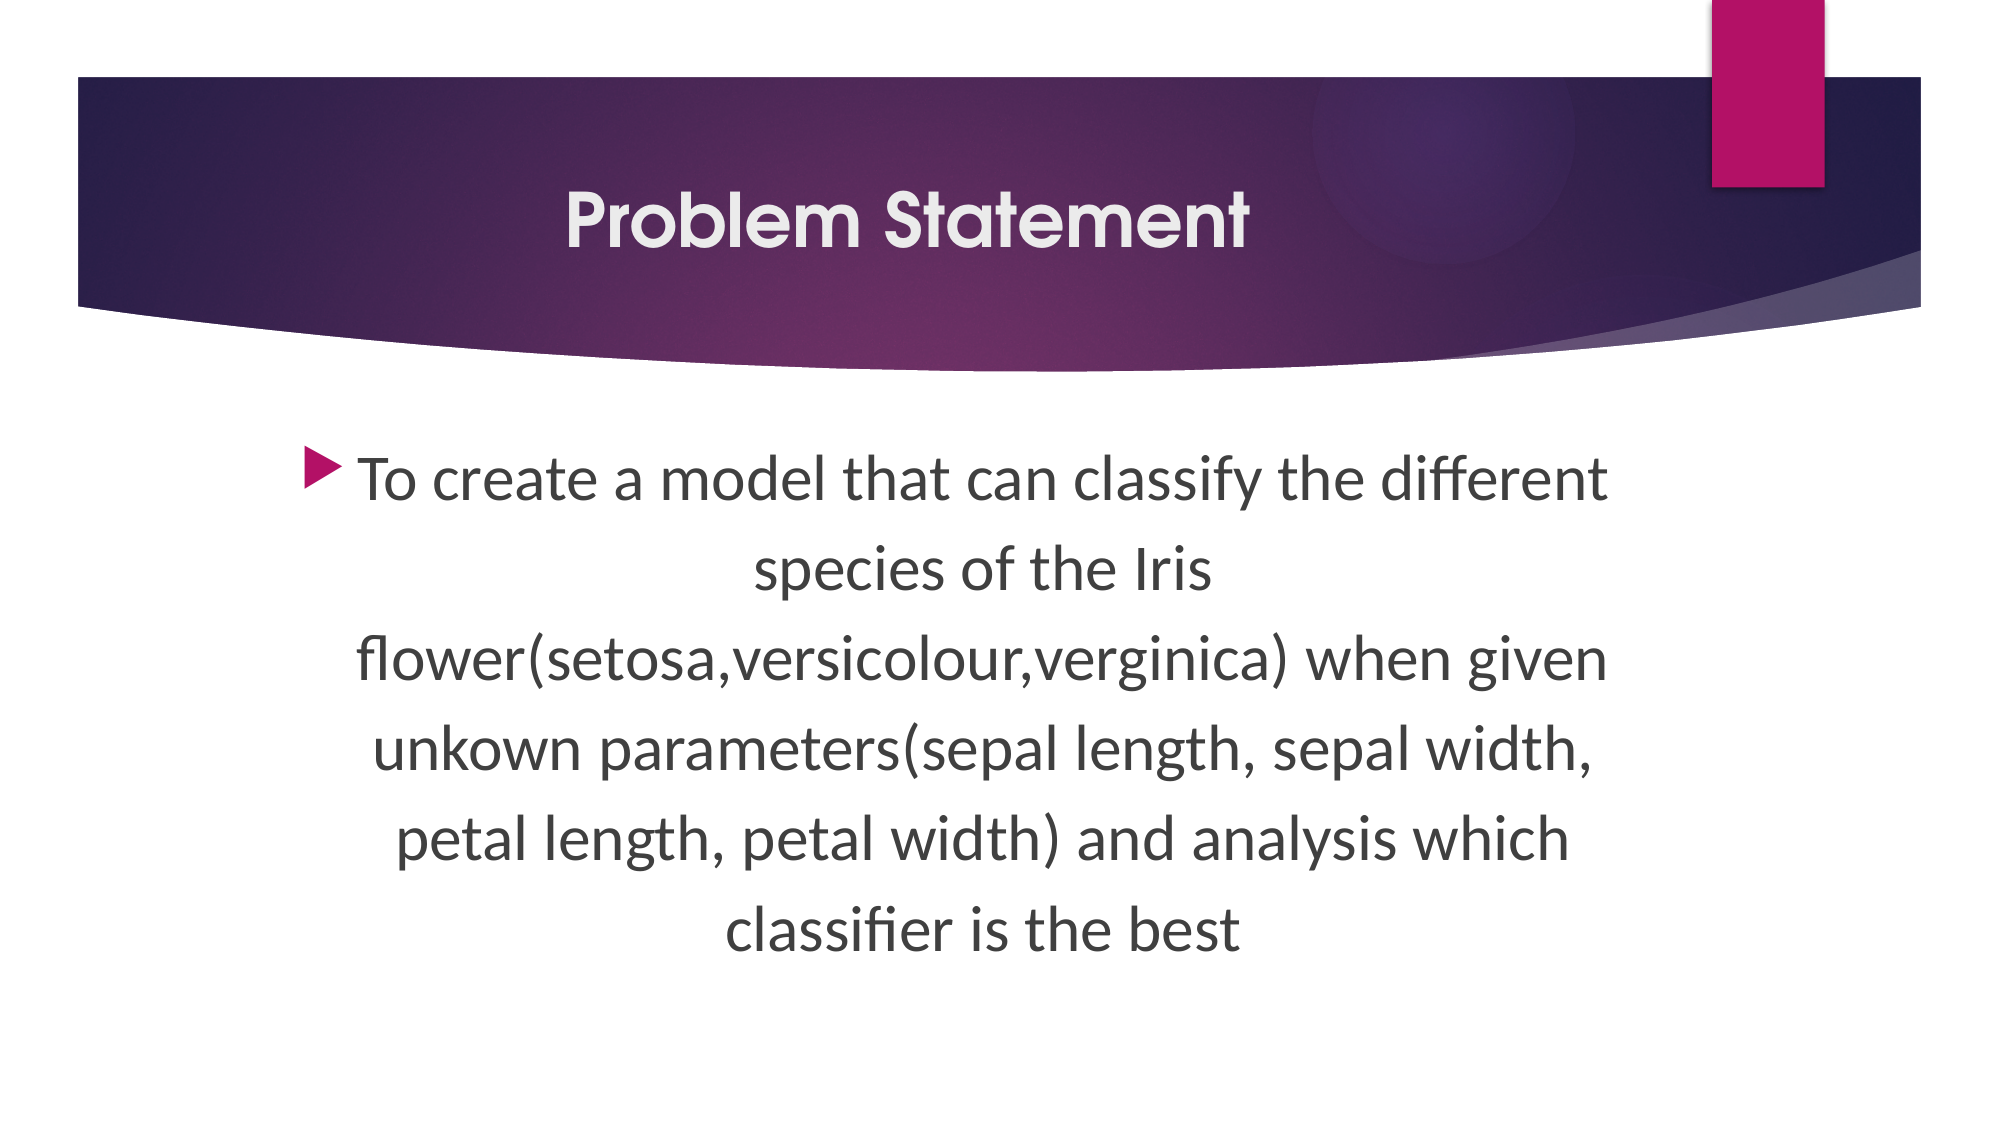

# Problem Statement
To create a model that can classify the different species of the Iris flower(setosa,versicolour,verginica) when given unkown parameters(sepal length, sepal width, petal length, petal width) and analysis which classifier is the best